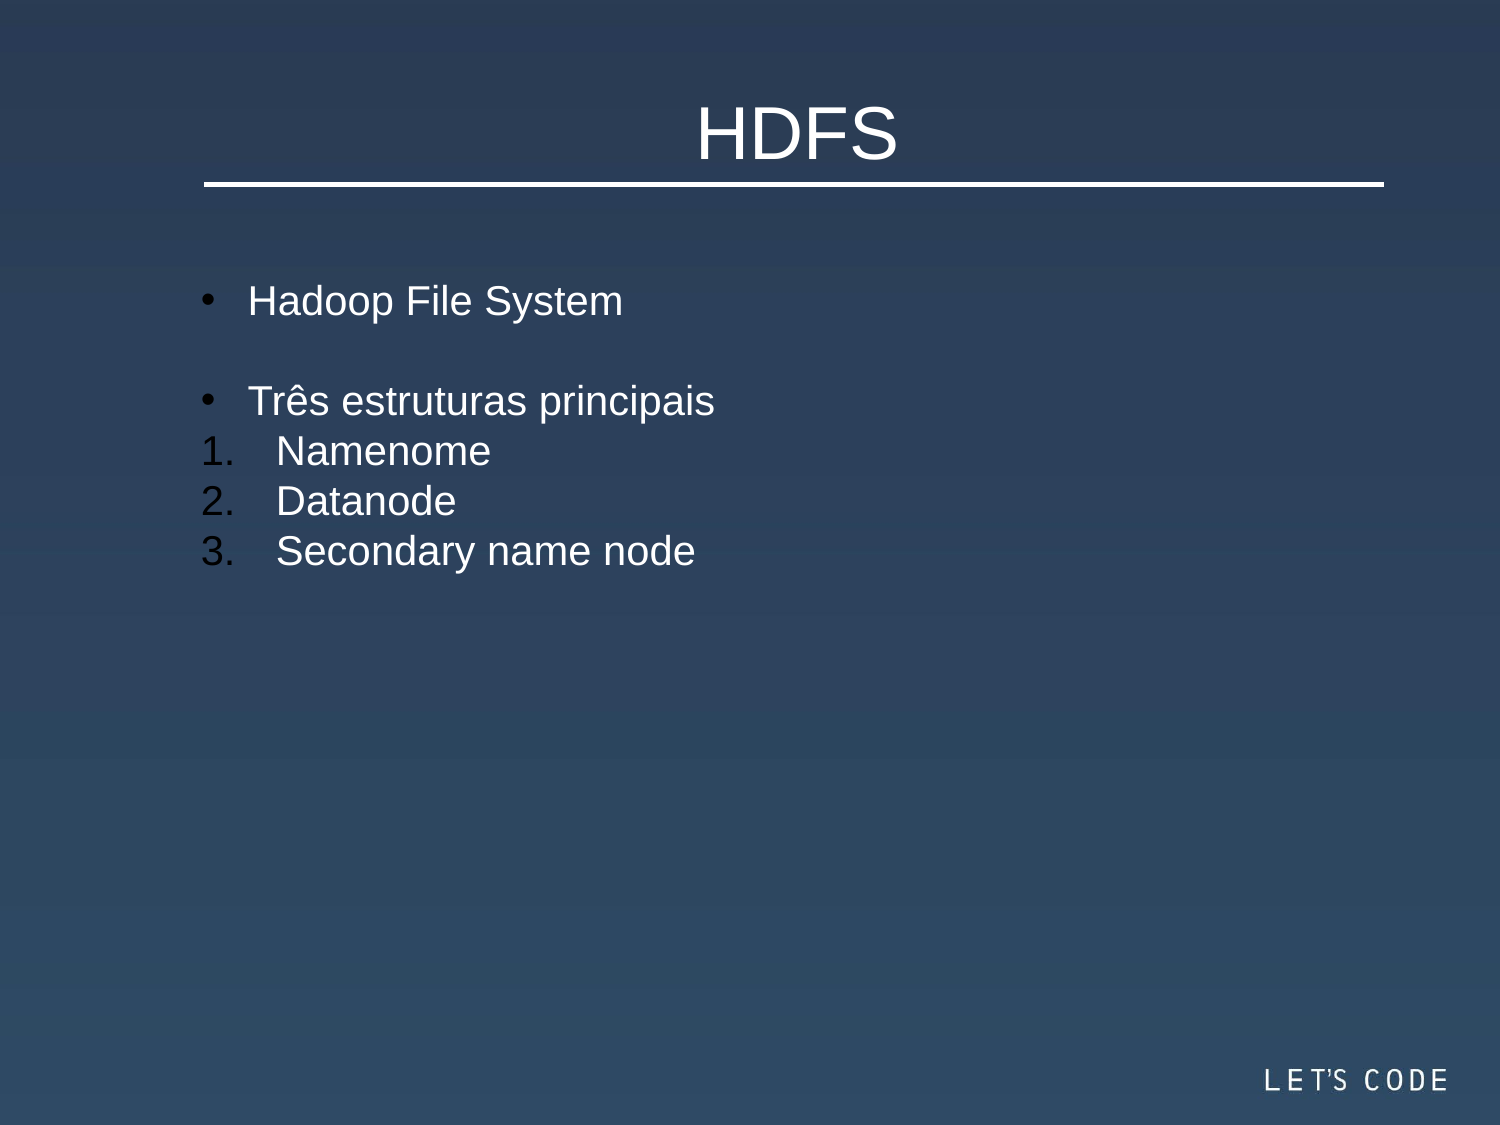

HDFS

Hadoop File System

Três estruturas principais
Namenome
Datanode
Secondary name node